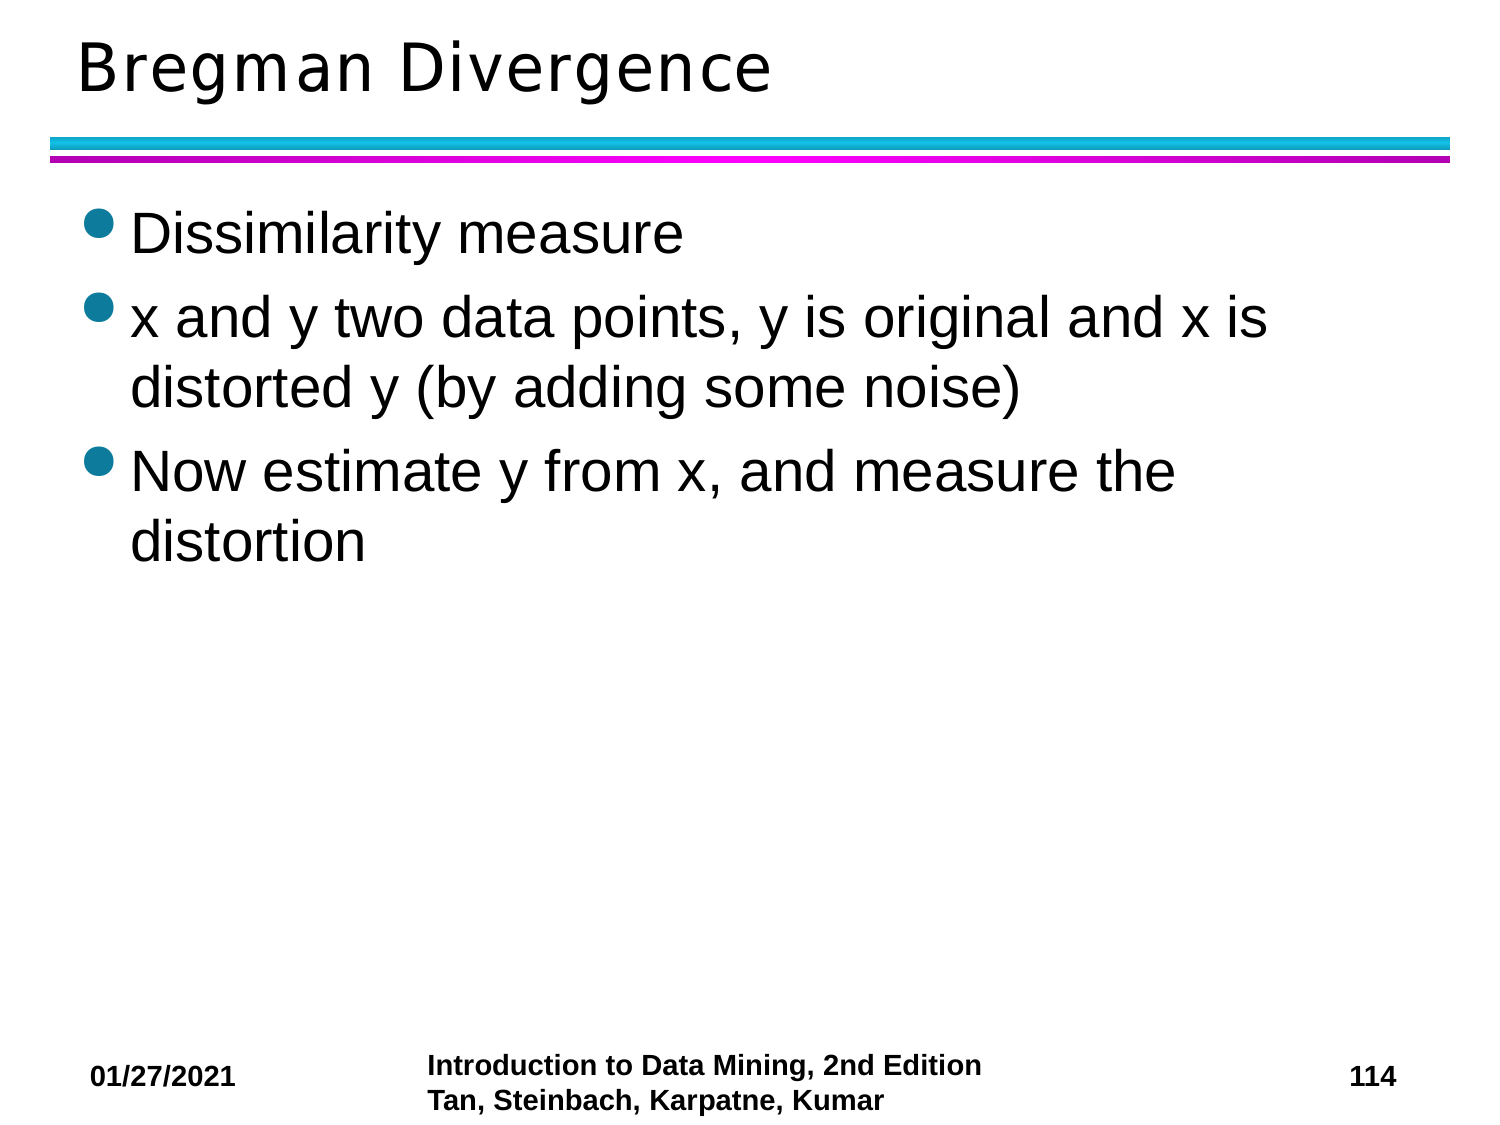

# Bregman Divergence
Dissimilarity measure
x and y two data points, y is original and x is distorted y (by adding some noise)
Now estimate y from x, and measure the distortion